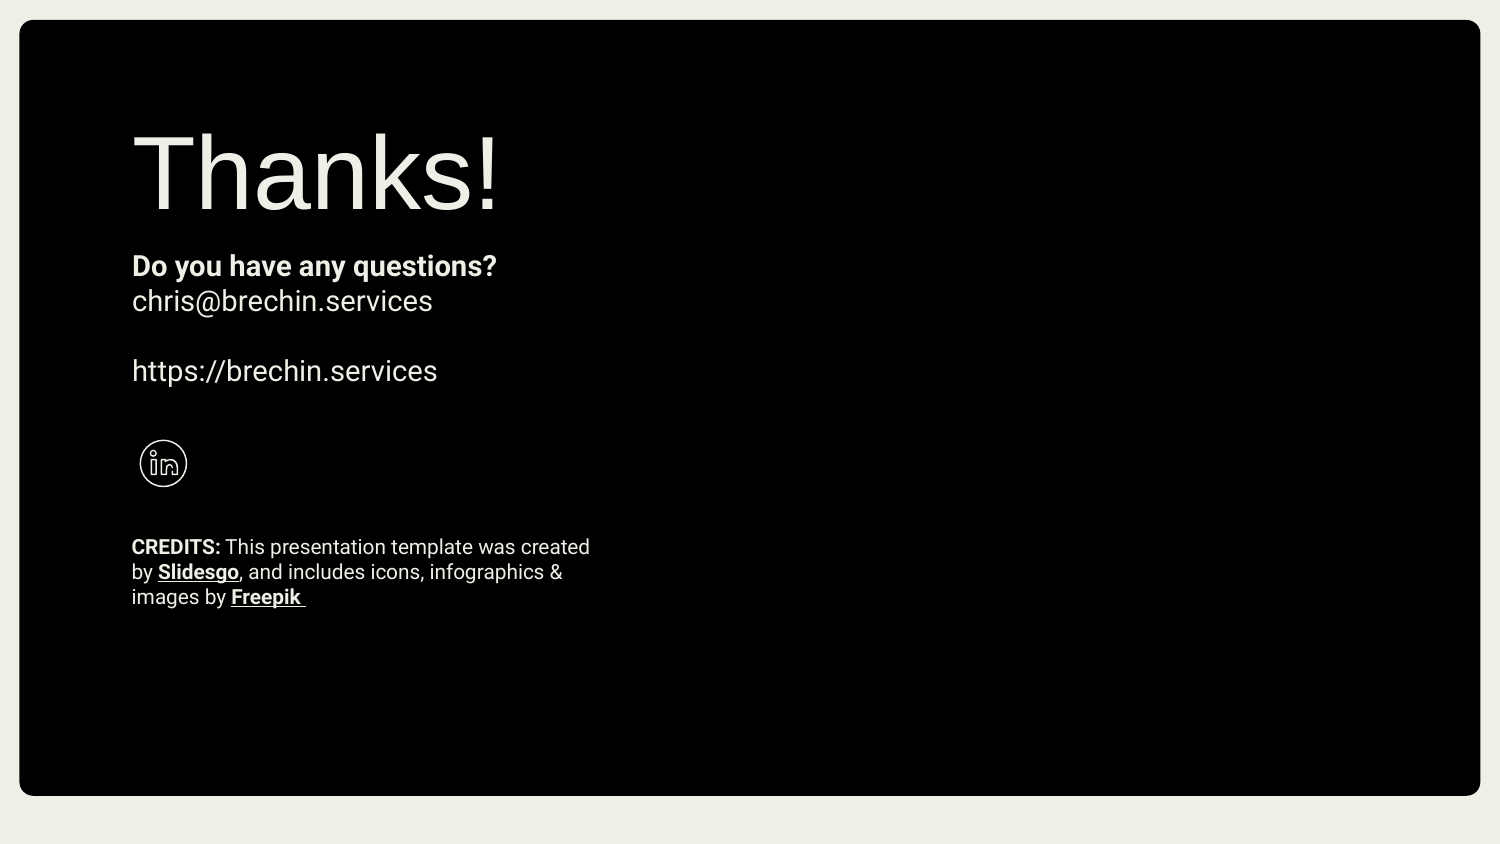

# Thanks!
Do you have any questions?
chris@brechin.services

https://brechin.services

Feature Name/Product